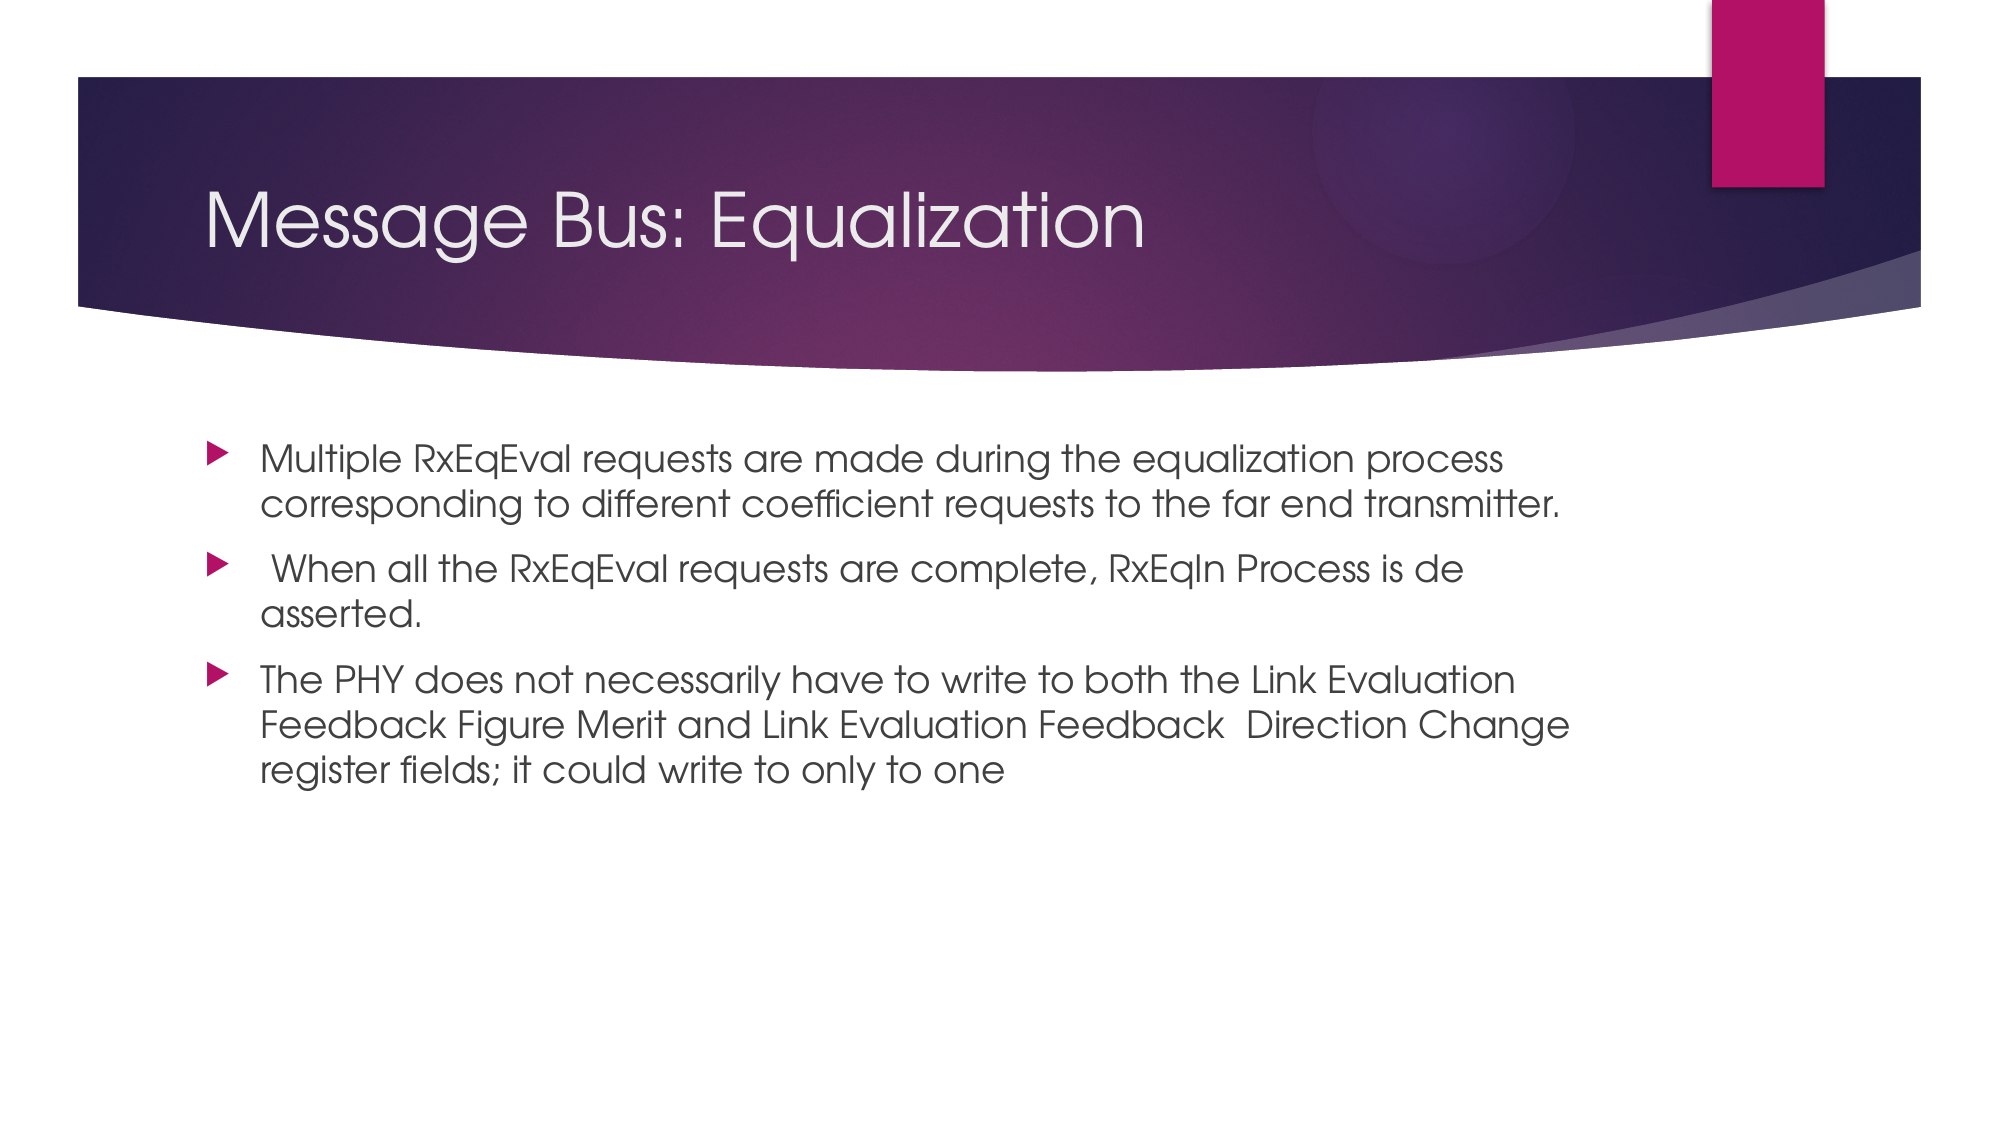

# Message Bus: Equalization
Multiple RxEqEval requests are made during the equalization process corresponding to different coefficient requests to the far end transmitter.
 When all the RxEqEval requests are complete, RxEqIn Process is de asserted.
The PHY does not necessarily have to write to both the Link Evaluation Feedback Figure Merit and Link Evaluation Feedback  Direction Change register fields; it could write to only to one